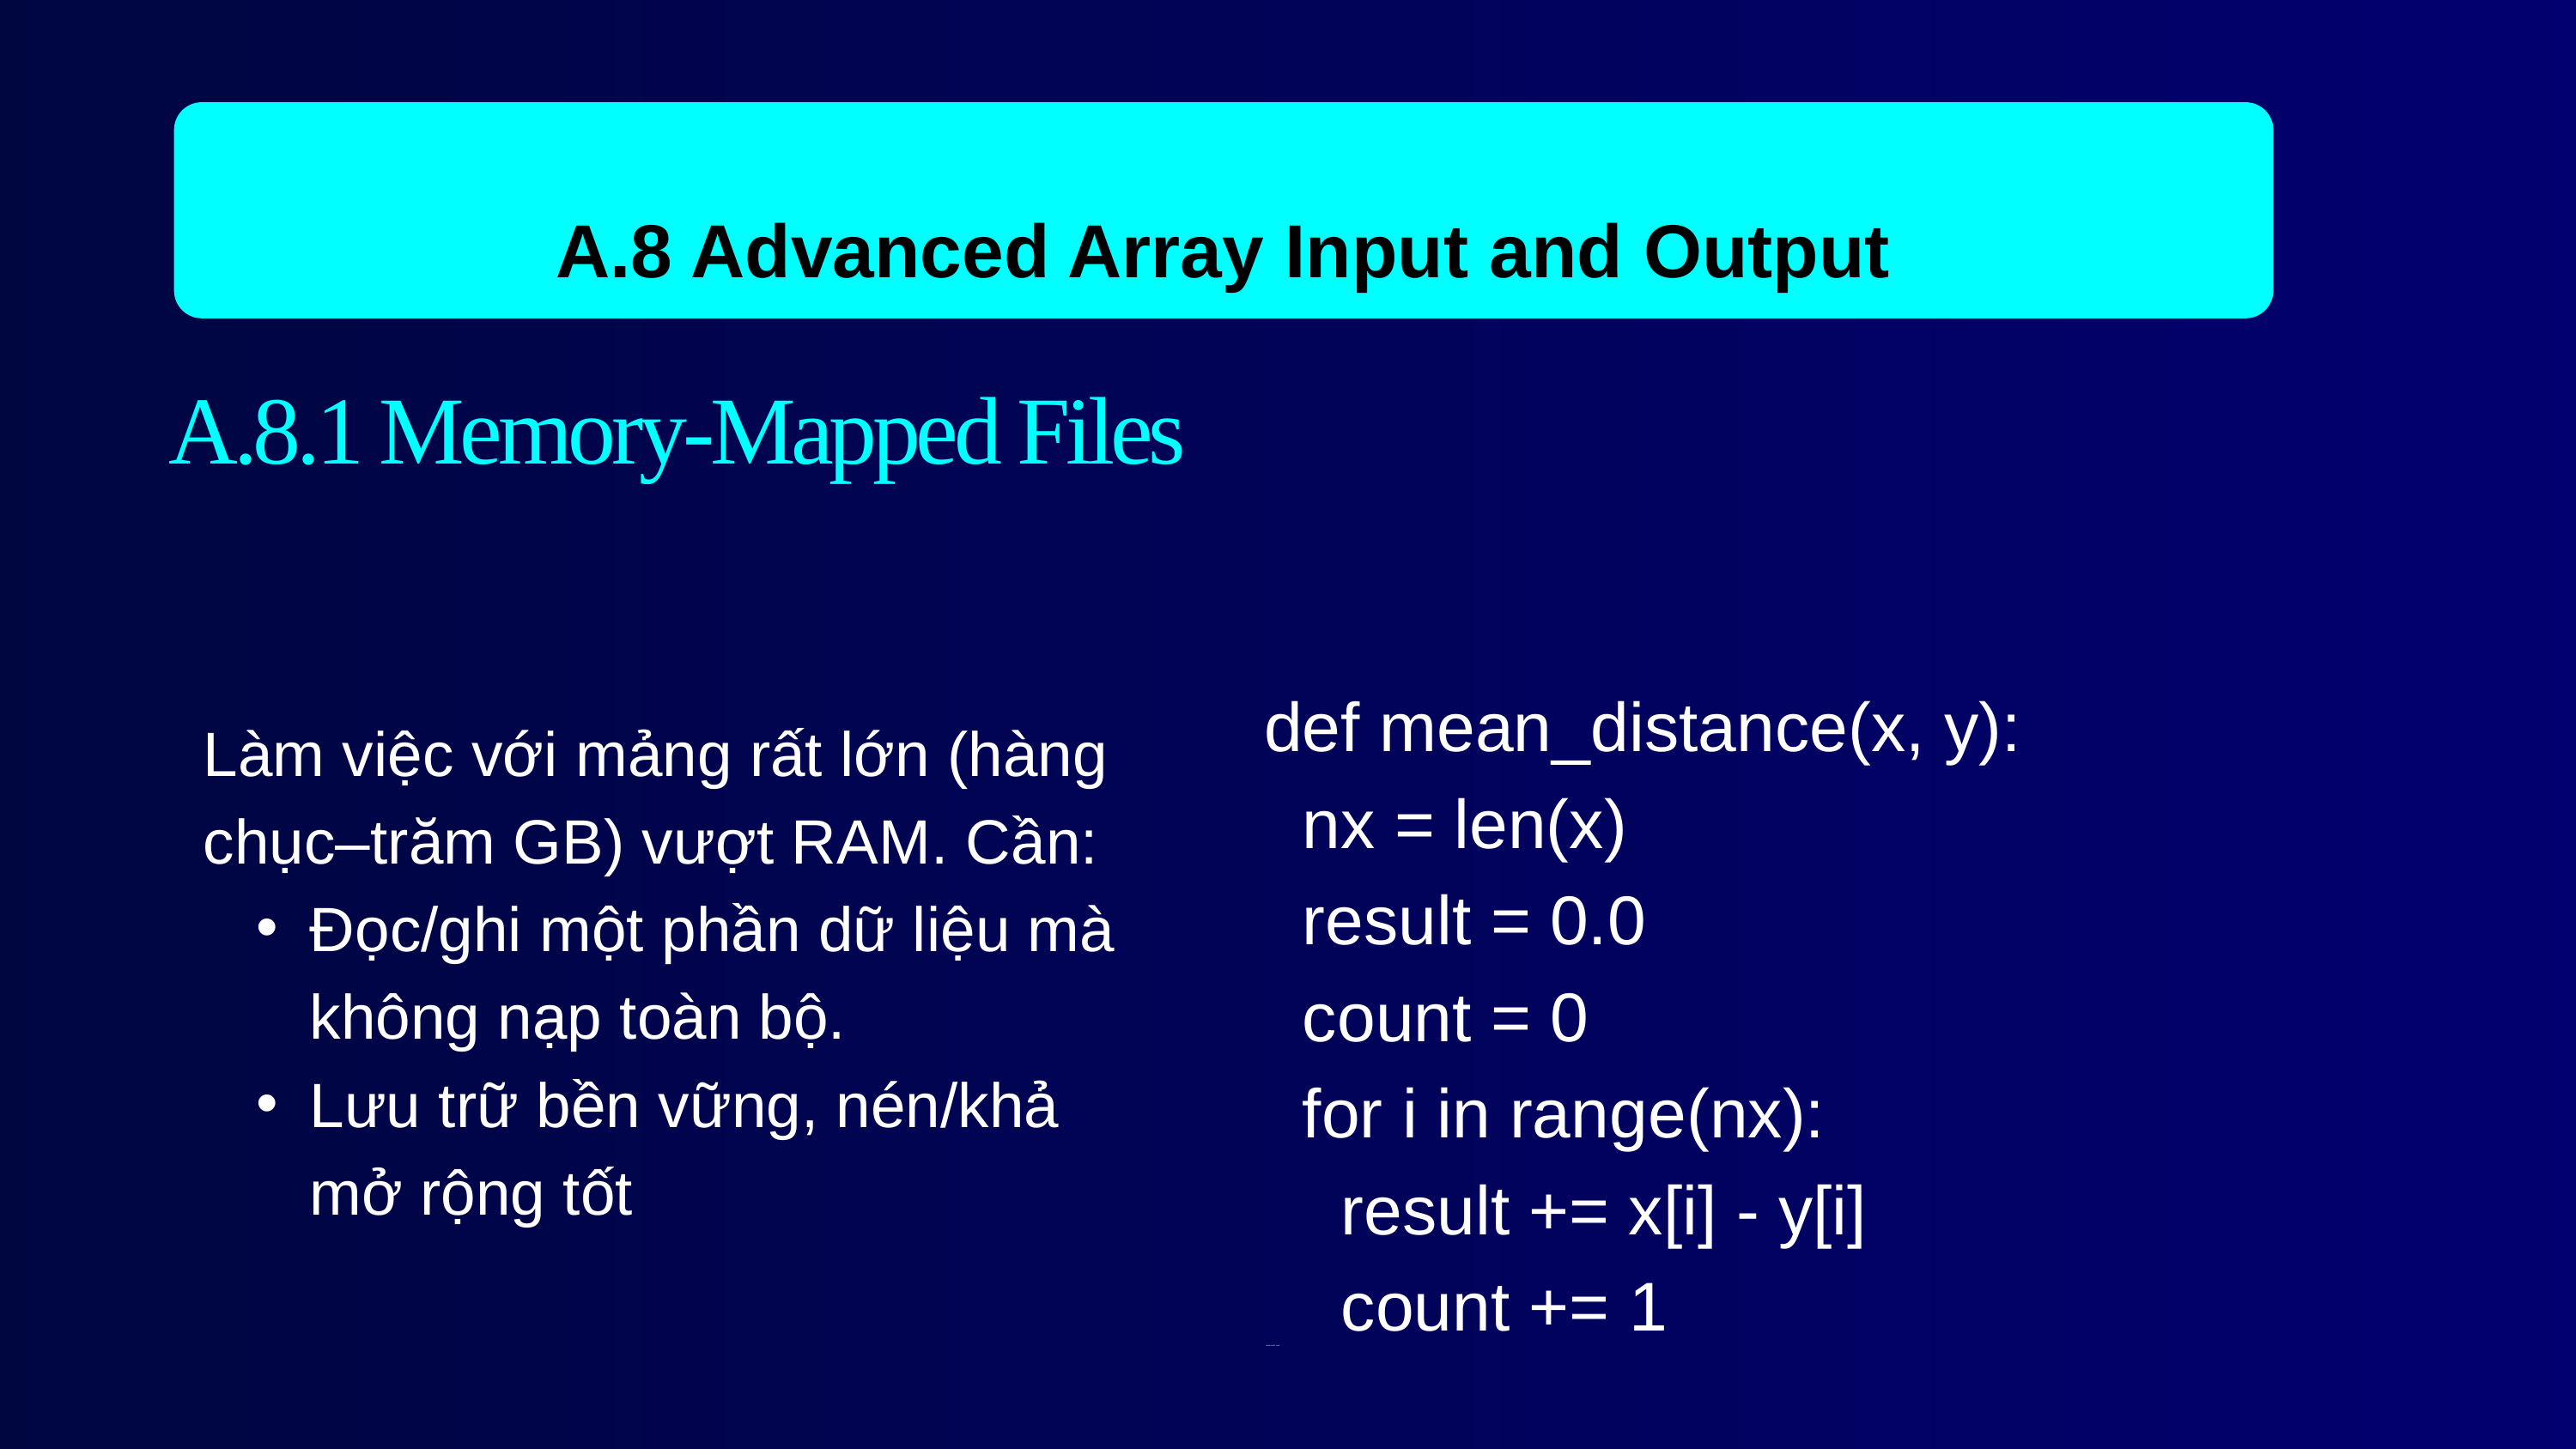

A.8 Advanced Array Input and Output
 A.8.1 Memory-Mapped Files
def mean_distance(x, y):
  nx = len(x)
  result = 0.0
  count = 0
  for i in range(nx):
    result += x[i] - y[i]
    count += 1
    return result / count
Làm việc với mảng rất lớn (hàng chục–trăm GB) vượt RAM. Cần:
Đọc/ghi một phần dữ liệu mà không nạp toàn bộ.
Lưu trữ bền vững, nén/khả mở rộng tốt